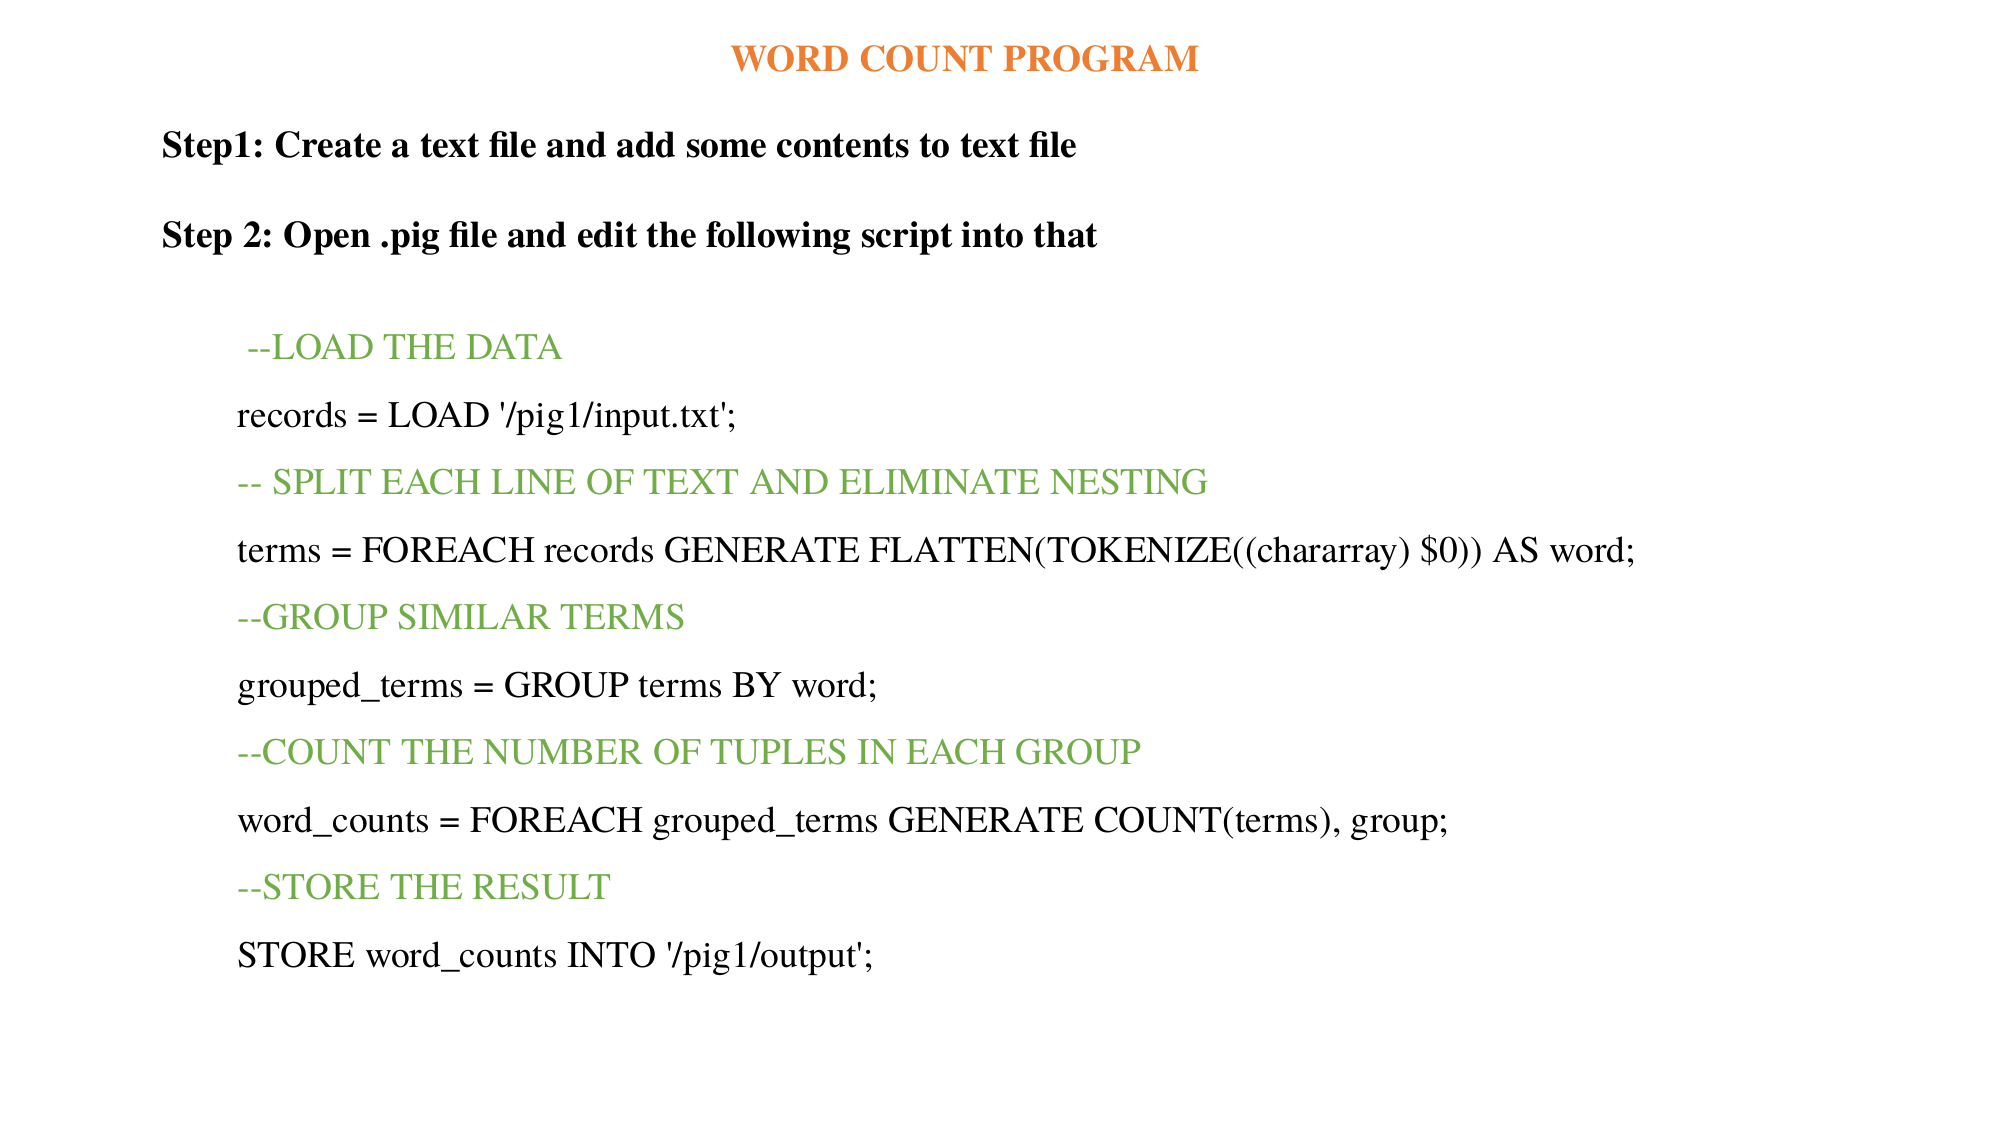

WORD COUNT PROGRAM
Step1: Create a text file and add some contents to text file

Step 2: Open .pig file and edit the following script into that

 --LOAD THE DATA
records = LOAD '/pig1/input.txt';
-- SPLIT EACH LINE OF TEXT AND ELIMINATE NESTING
terms = FOREACH records GENERATE FLATTEN(TOKENIZE((chararray) $0)) AS word;
--GROUP SIMILAR TERMS
grouped_terms = GROUP terms BY word;
--COUNT THE NUMBER OF TUPLES IN EACH GROUP
word_counts = FOREACH grouped_terms GENERATE COUNT(terms), group;
--STORE THE RESULT
STORE word_counts INTO '/pig1/output';